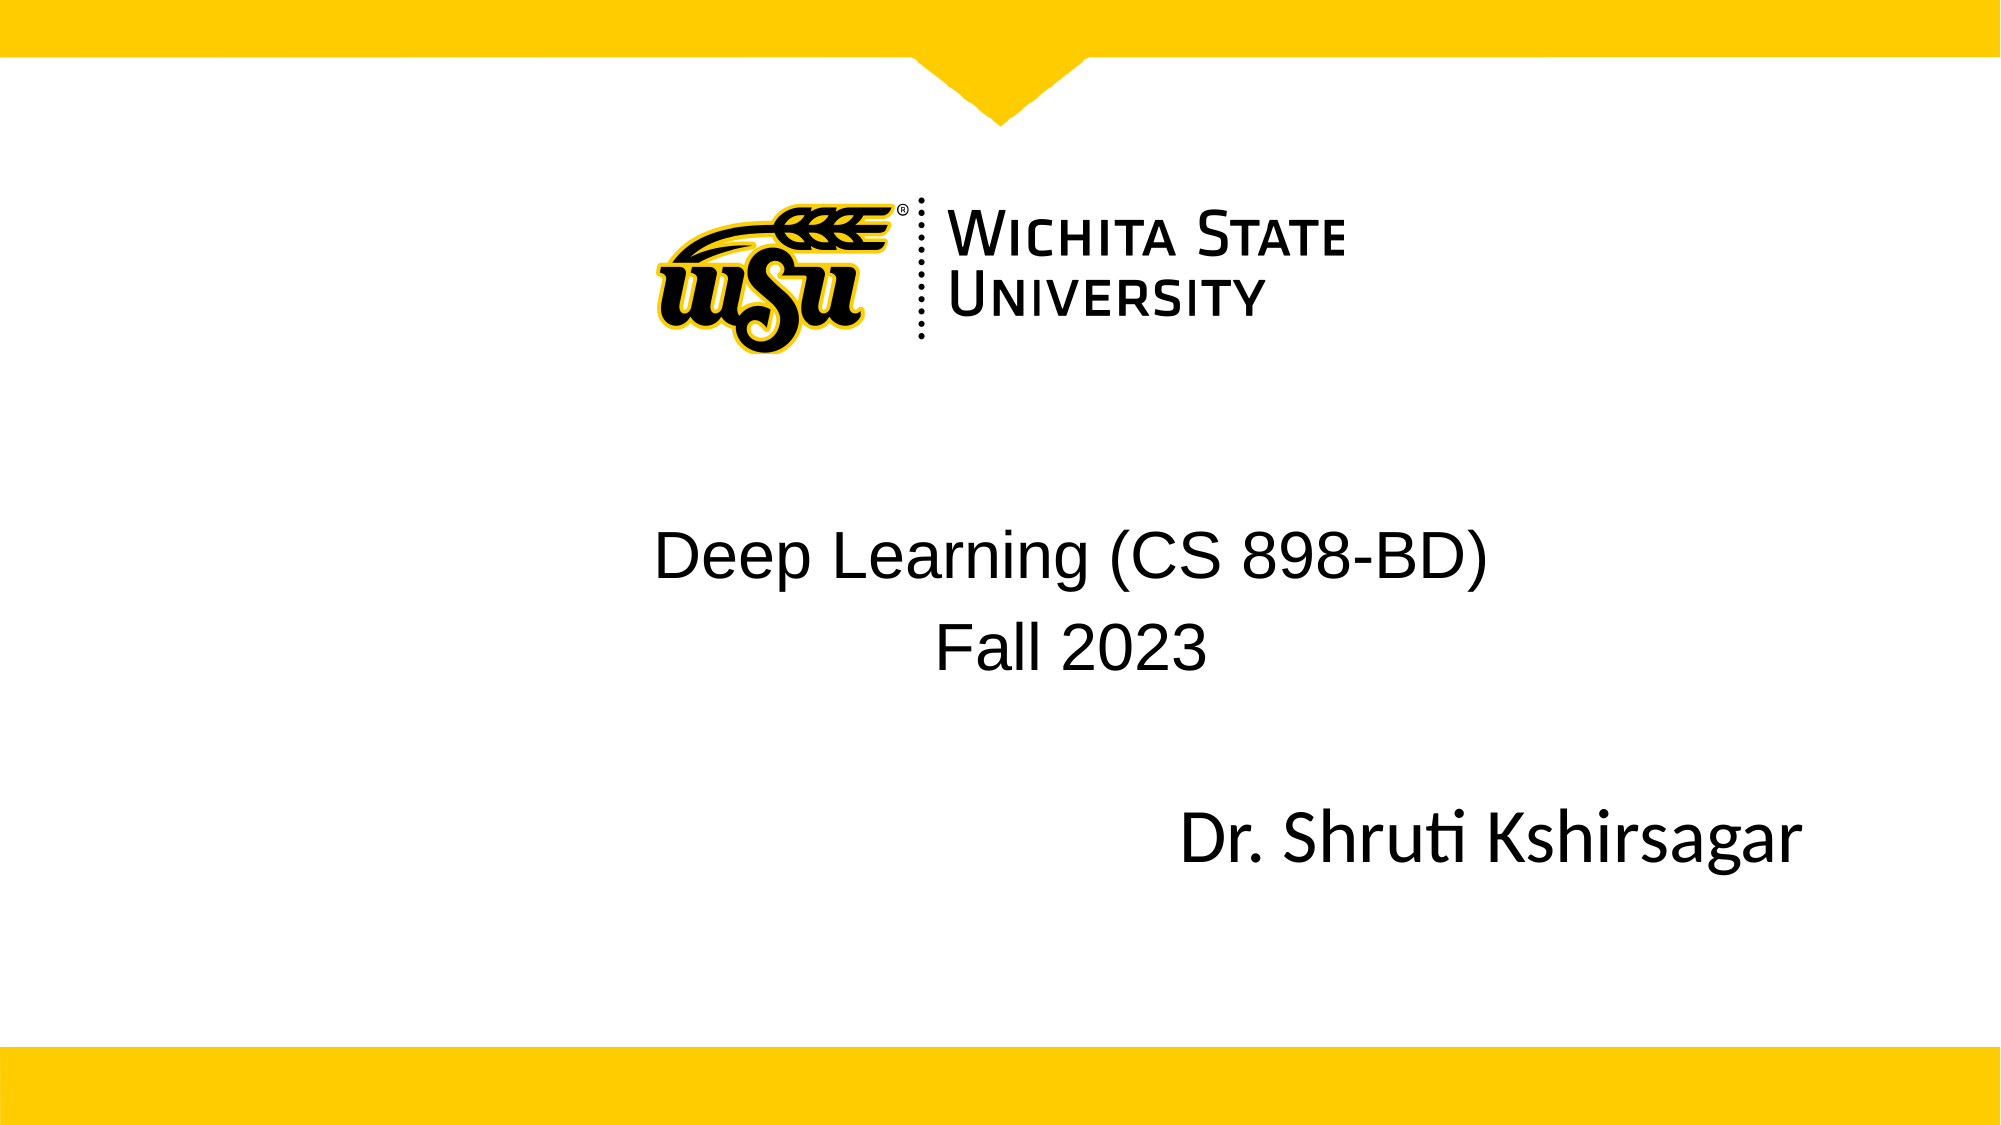

Deep Learning (CS 898-BD)
Fall 2023

Dr. Shruti Kshirsagar